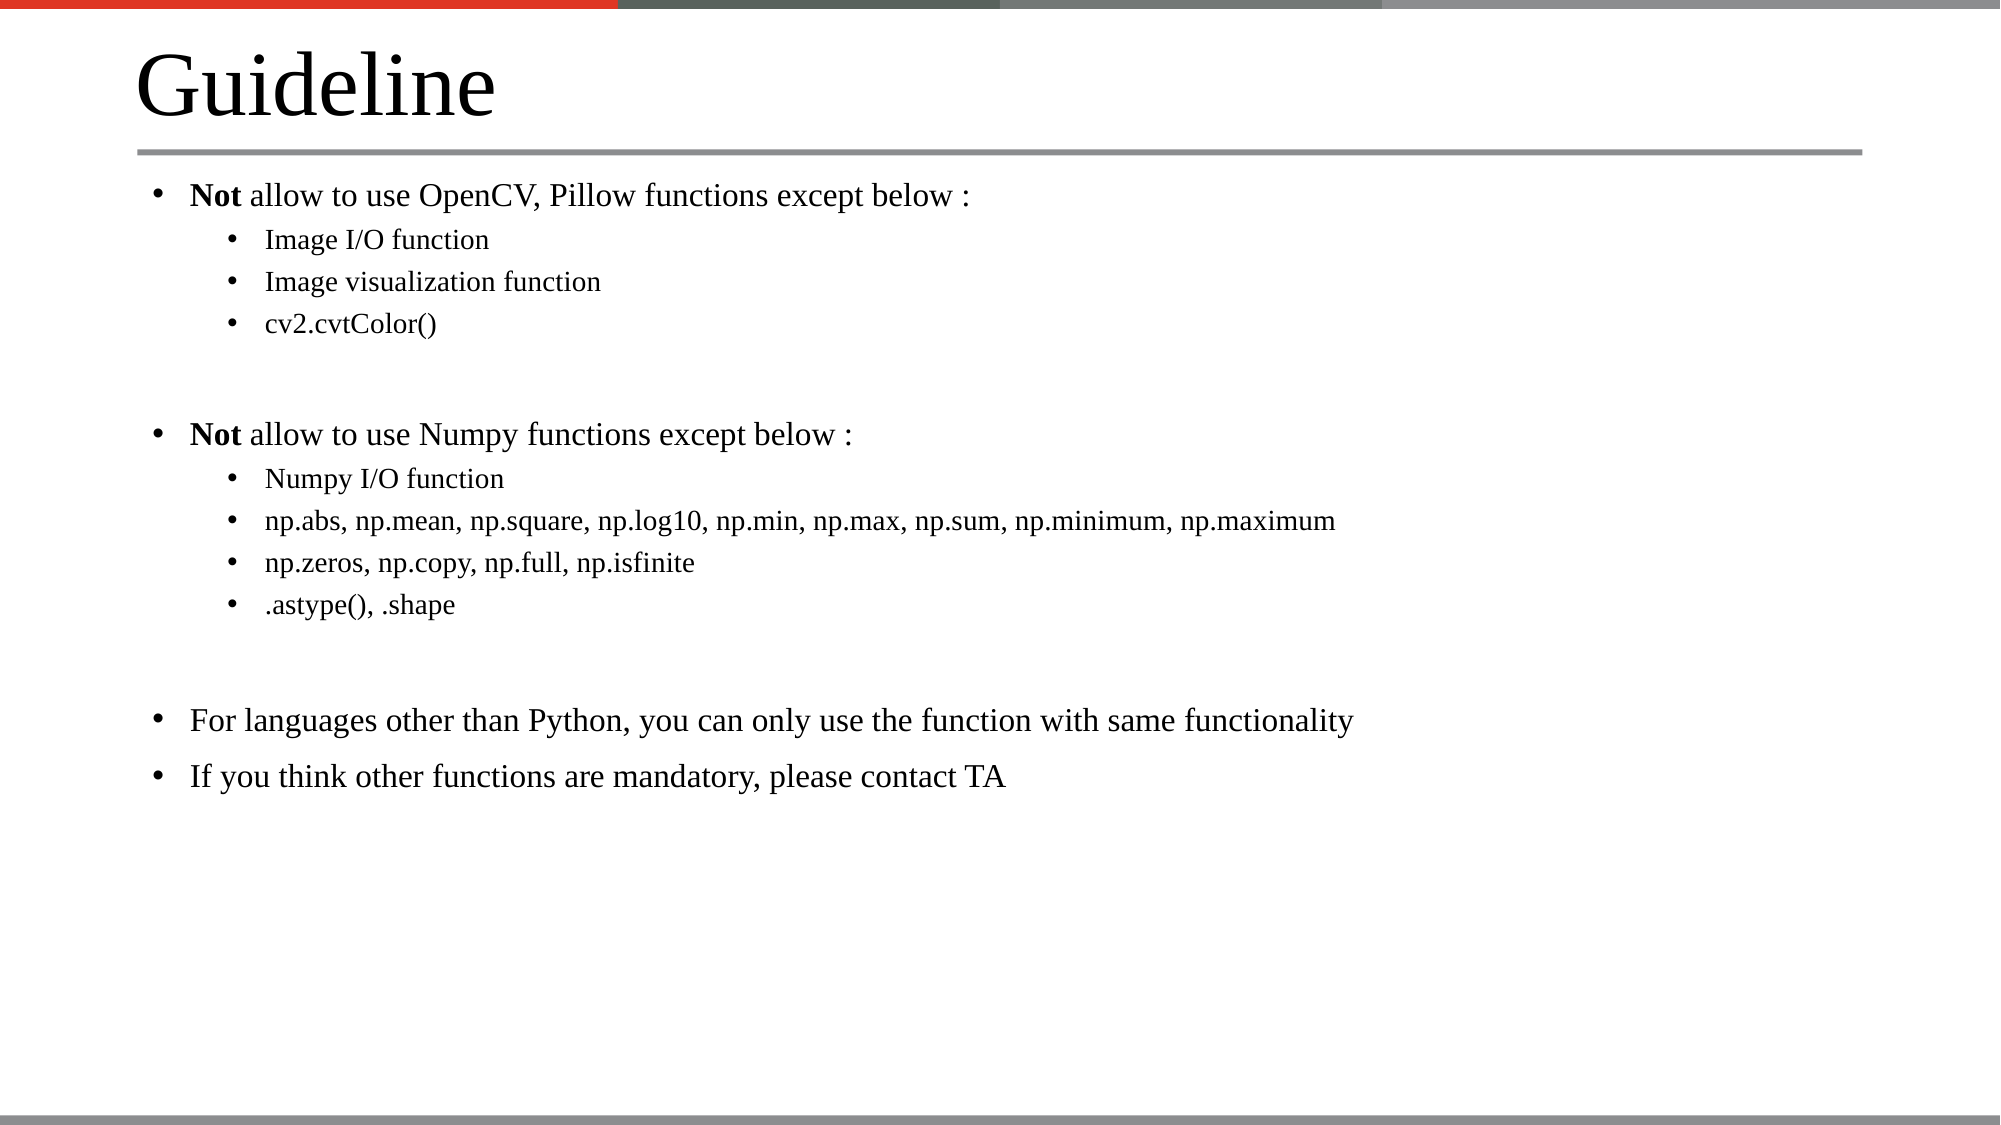

Guideline
Not allow to use OpenCV, Pillow functions except below :
Image I/O function
Image visualization function
cv2.cvtColor()

Not allow to use Numpy functions except below :
Numpy I/O function
np.abs, np.mean, np.square, np.log10, np.min, np.max, np.sum, np.minimum, np.maximum
np.zeros, np.copy, np.full, np.isfinite
.astype(), .shape

For languages other than Python, you can only use the function with same functionality
If you think other functions are mandatory, please contact TA